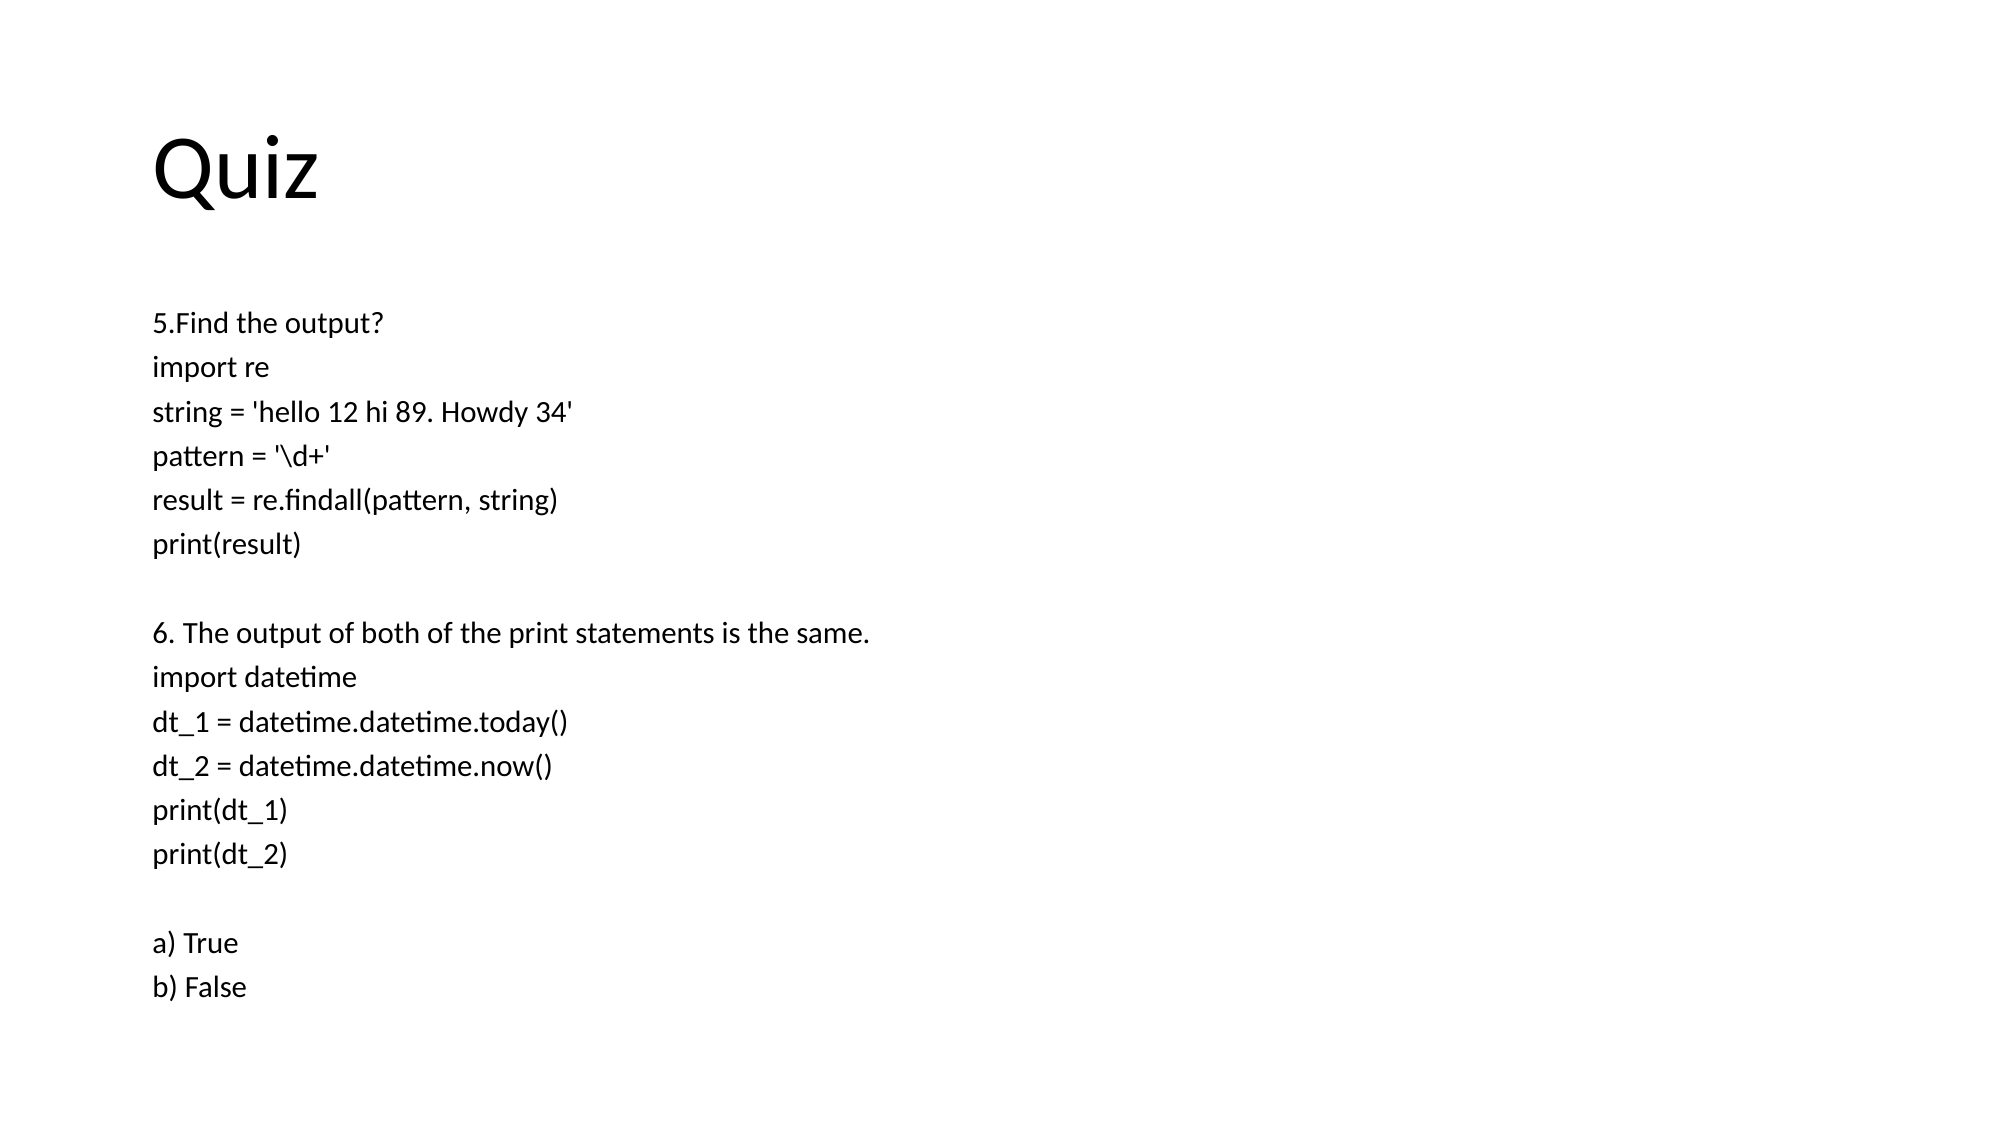

# Quiz
5.Find the output?
import re
string = 'hello 12 hi 89. Howdy 34'
pattern = '\d+'
result = re.findall(pattern, string)
print(result)

6. The output of both of the print statements is the same.
import datetime
dt_1 = datetime.datetime.today()
dt_2 = datetime.datetime.now()
print(dt_1)
print(dt_2)

a) True
b) False